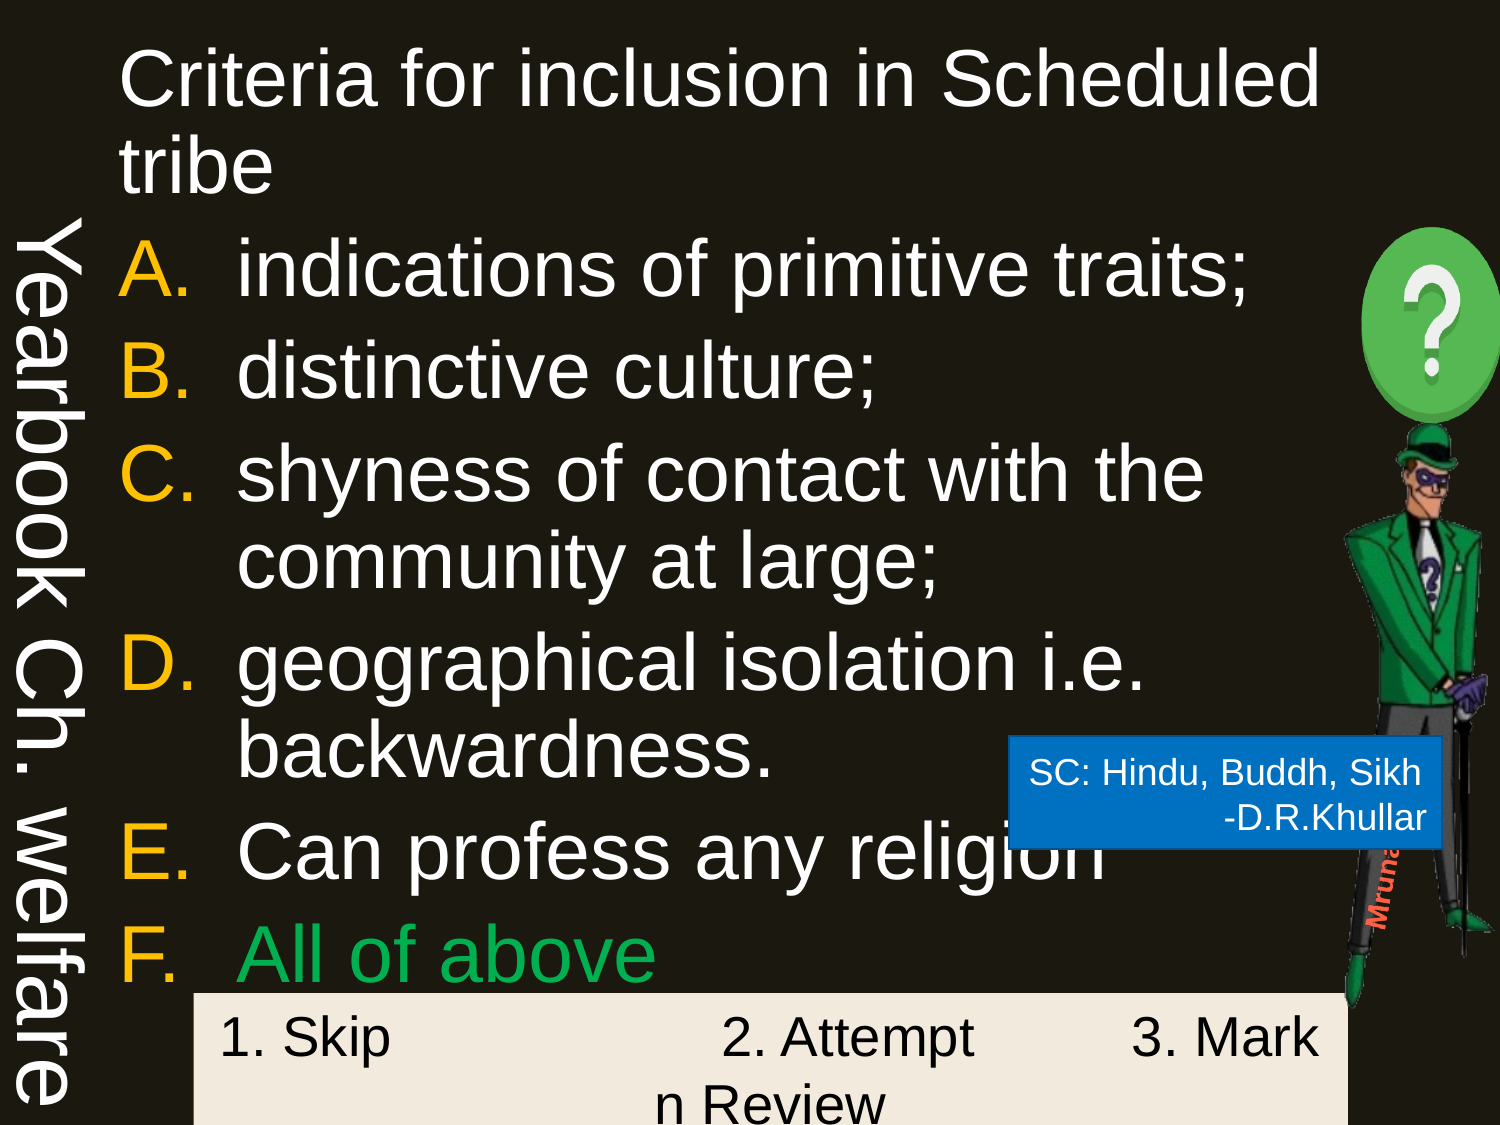

Yearbook Ch. welfare
Criteria for inclusion in Scheduled tribe
indications of primitive traits;
distinctive culture;
shyness of contact with the community at large;
geographical isolation i.e. backwardness.
Can profess any religion
All of above
SC: Hindu, Buddh, Sikh
-D.R.Khullar